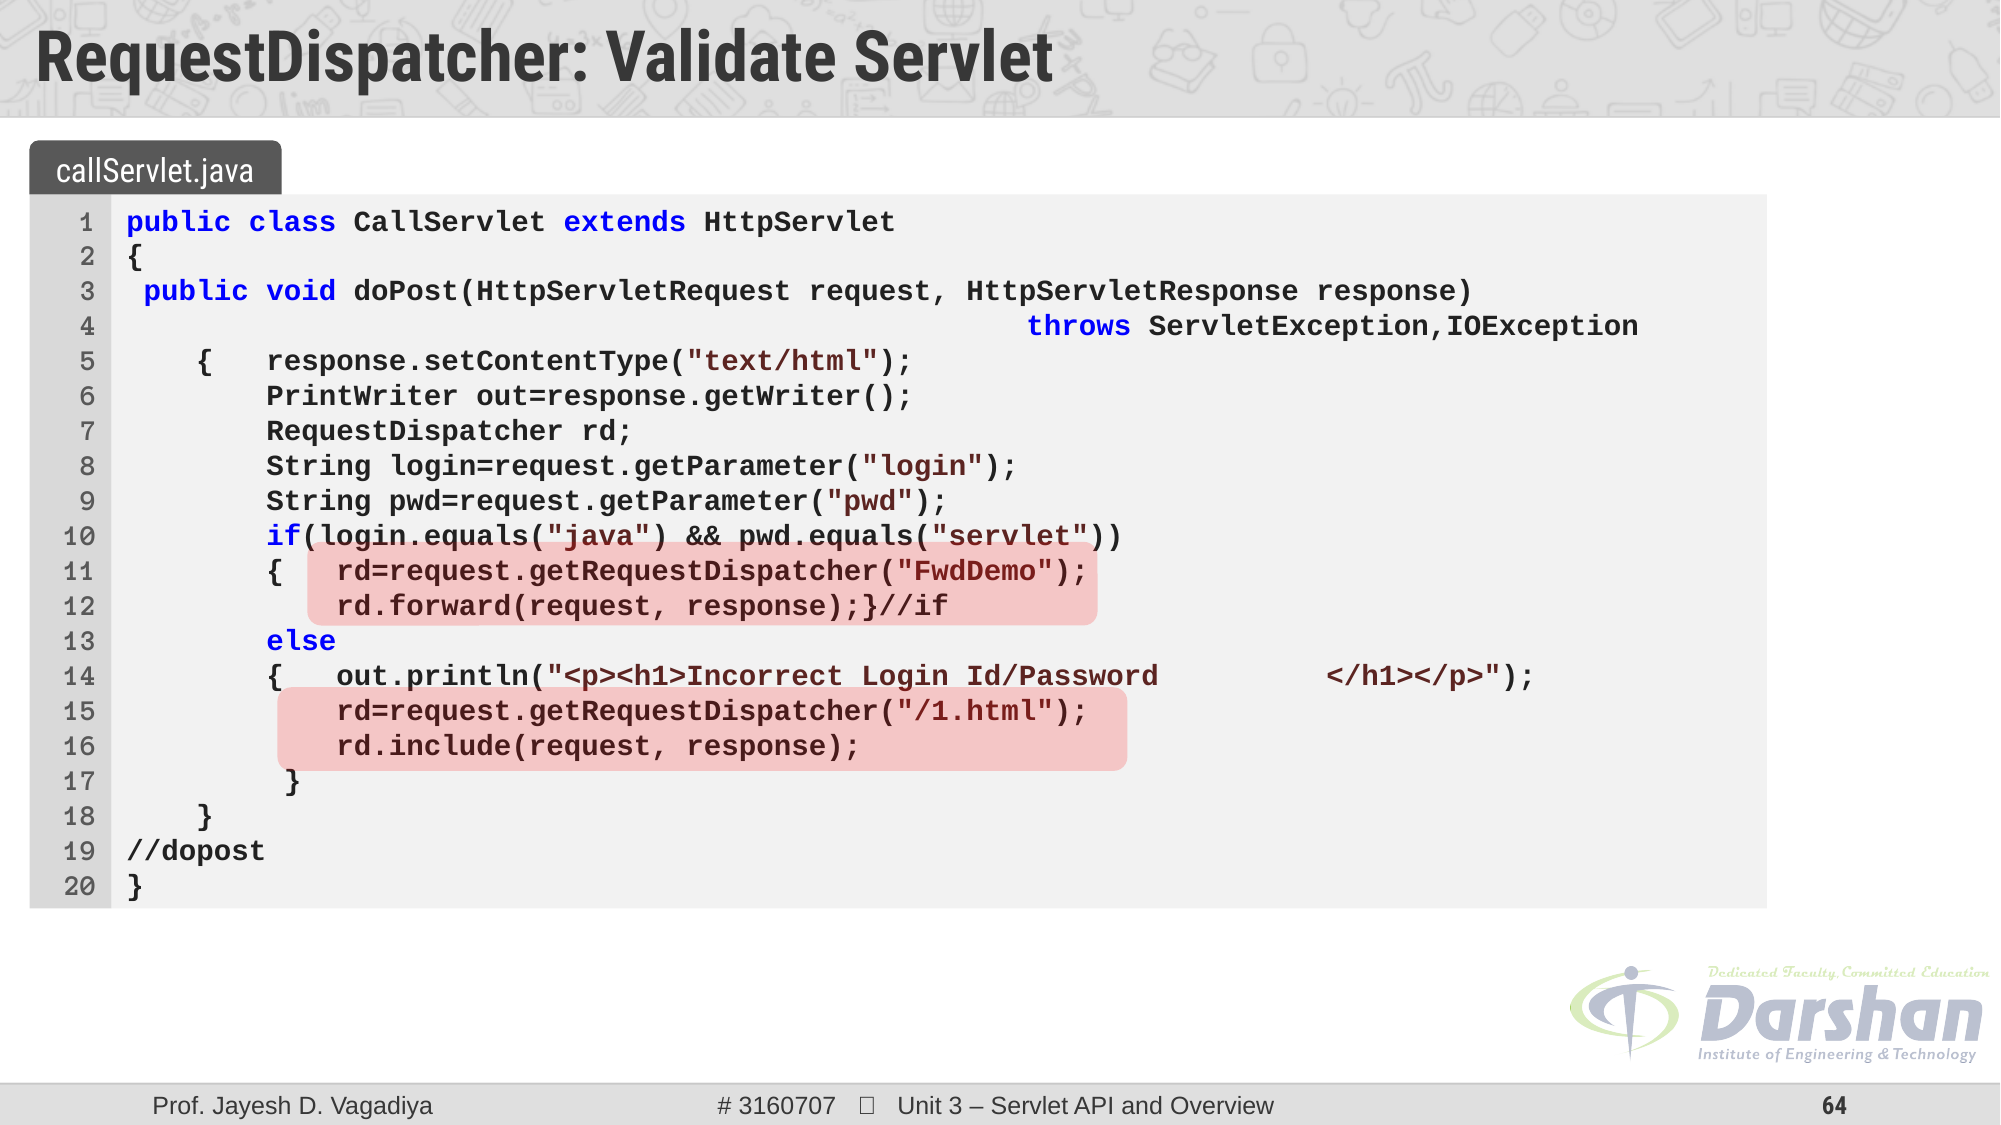

# RequestDispatcher: Validate Servlet
callServlet.java
1
2
3
4
5
6
7
8
9
10
11
12
13
14
15
16
17
18
19
20
public class CallServlet extends HttpServlet
{
 public void doPost(HttpServletRequest request, HttpServletResponse response)
						throws ServletException,IOException
    {   response.setContentType("text/html");
        PrintWriter out=response.getWriter();
        RequestDispatcher rd;
        String login=request.getParameter("login");
        String pwd=request.getParameter("pwd");
        if(login.equals("java") && pwd.equals("servlet"))
        {   rd=request.getRequestDispatcher("FwdDemo");
            rd.forward(request, response);}//if
        else
        {   out.println("<p><h1>Incorrect Login Id/Password 	</h1></p>");
            rd=request.getRequestDispatcher("/1.html");
            rd.include(request, response);
         }
    }
//dopost
}